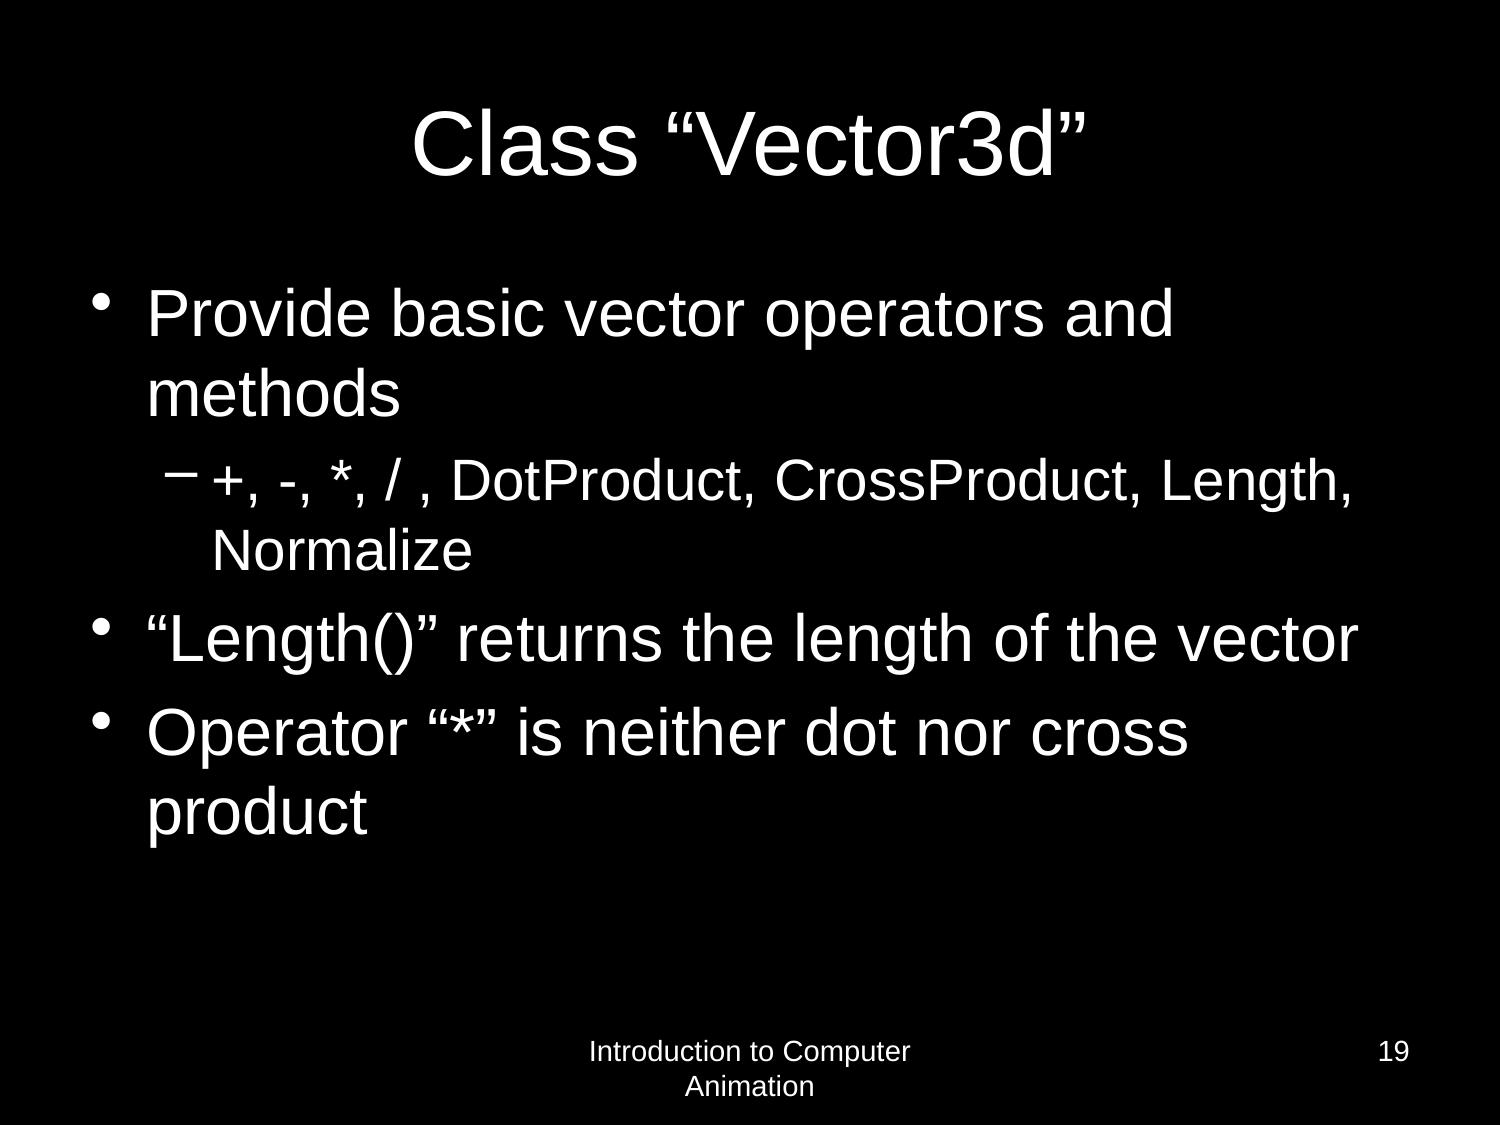

# Class “Vector3d”
Provide basic vector operators and methods
+, -, *, / , DotProduct, CrossProduct, Length, Normalize
“Length()” returns the length of the vector
Operator “*” is neither dot nor cross product
Introduction to Computer Animation
19